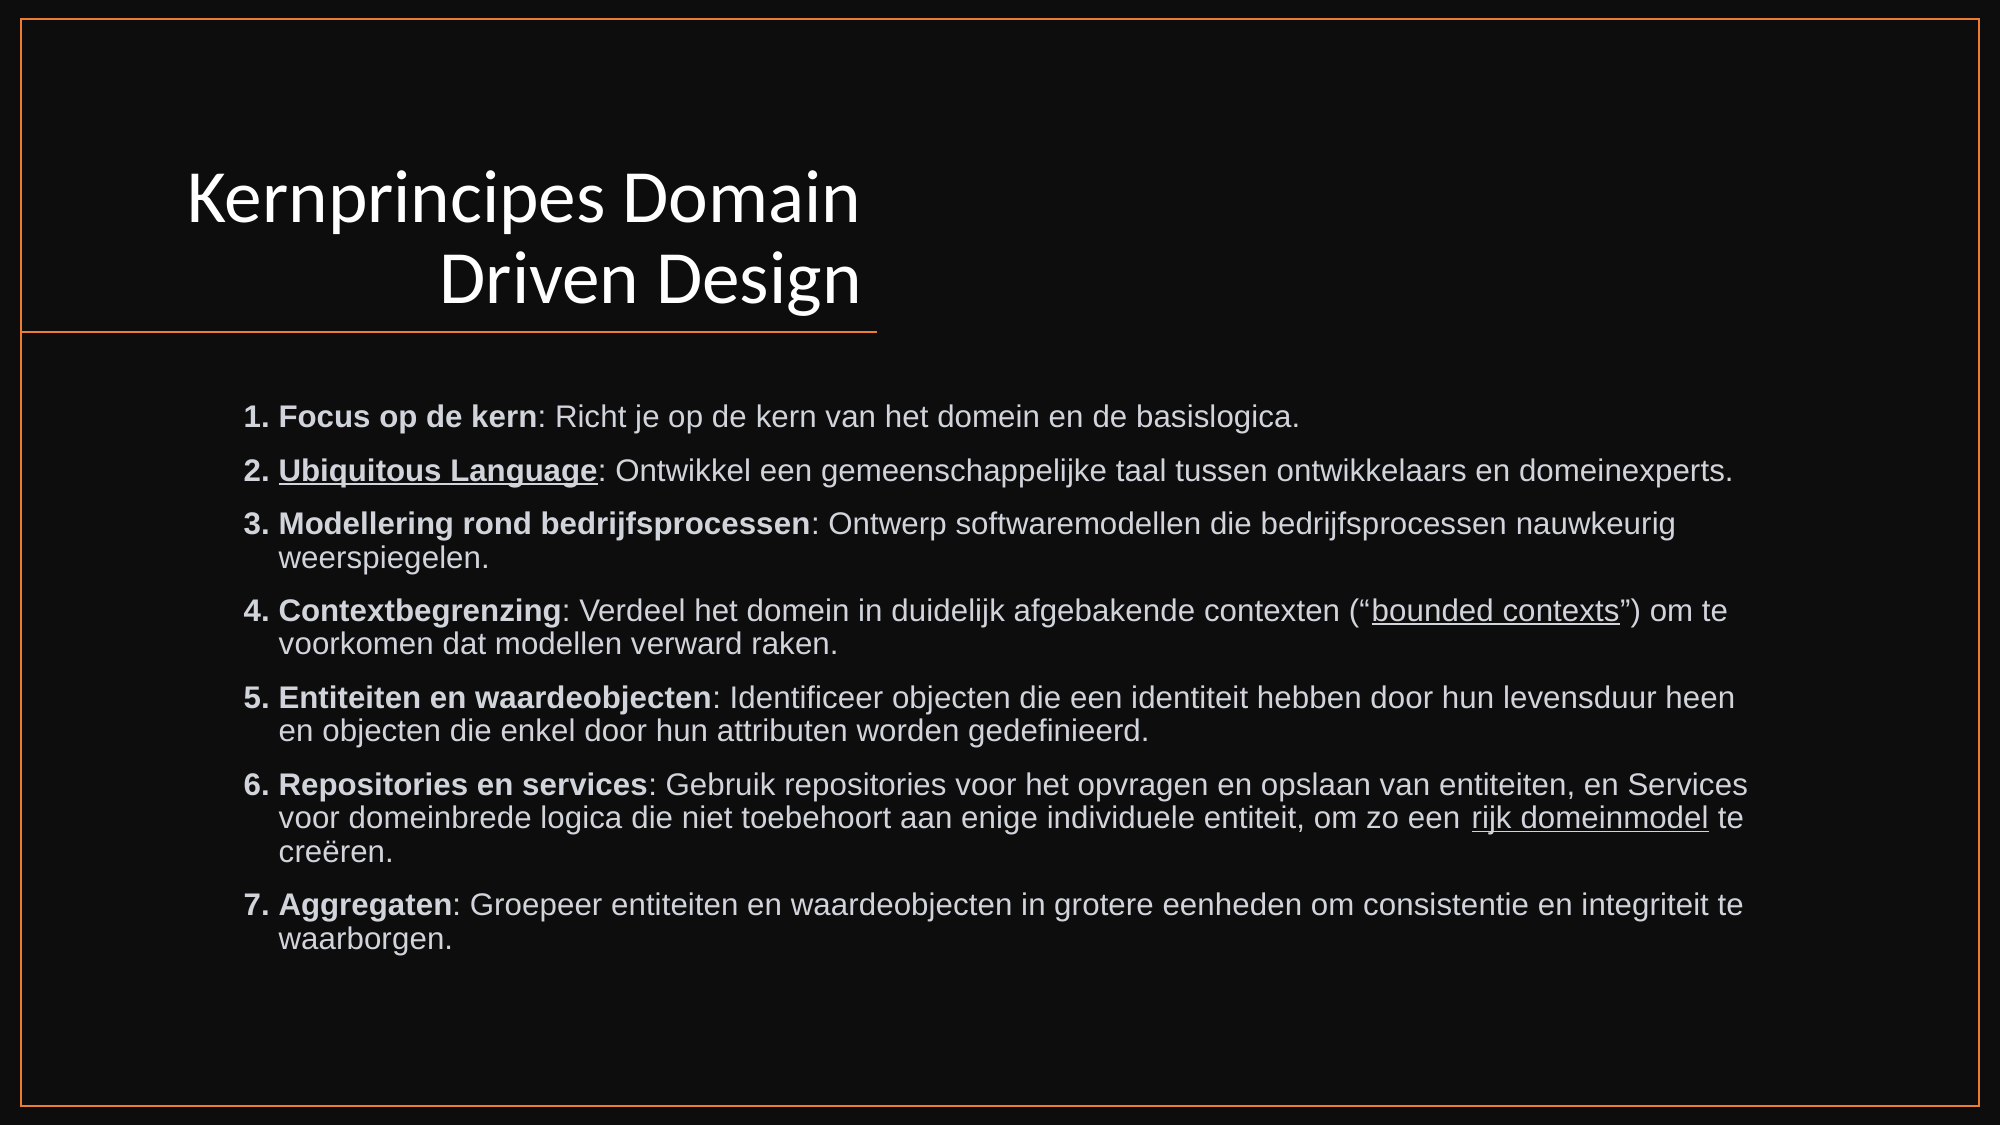

# Kernprincipes Domain Driven Design
Focus op de kern: Richt je op de kern van het domein en de basislogica.
Ubiquitous Language: Ontwikkel een gemeenschappelijke taal tussen ontwikkelaars en domeinexperts.
Modellering rond bedrijfsprocessen: Ontwerp softwaremodellen die bedrijfsprocessen nauwkeurig weerspiegelen.
Contextbegrenzing: Verdeel het domein in duidelijk afgebakende contexten (“bounded contexts”) om te voorkomen dat modellen verward raken.
Entiteiten en waardeobjecten: Identificeer objecten die een identiteit hebben door hun levensduur heen en objecten die enkel door hun attributen worden gedefinieerd.
Repositories en services: Gebruik repositories voor het opvragen en opslaan van entiteiten, en Services voor domeinbrede logica die niet toebehoort aan enige individuele entiteit, om zo een rijk domeinmodel te creëren.
Aggregaten: Groepeer entiteiten en waardeobjecten in grotere eenheden om consistentie en integriteit te waarborgen.